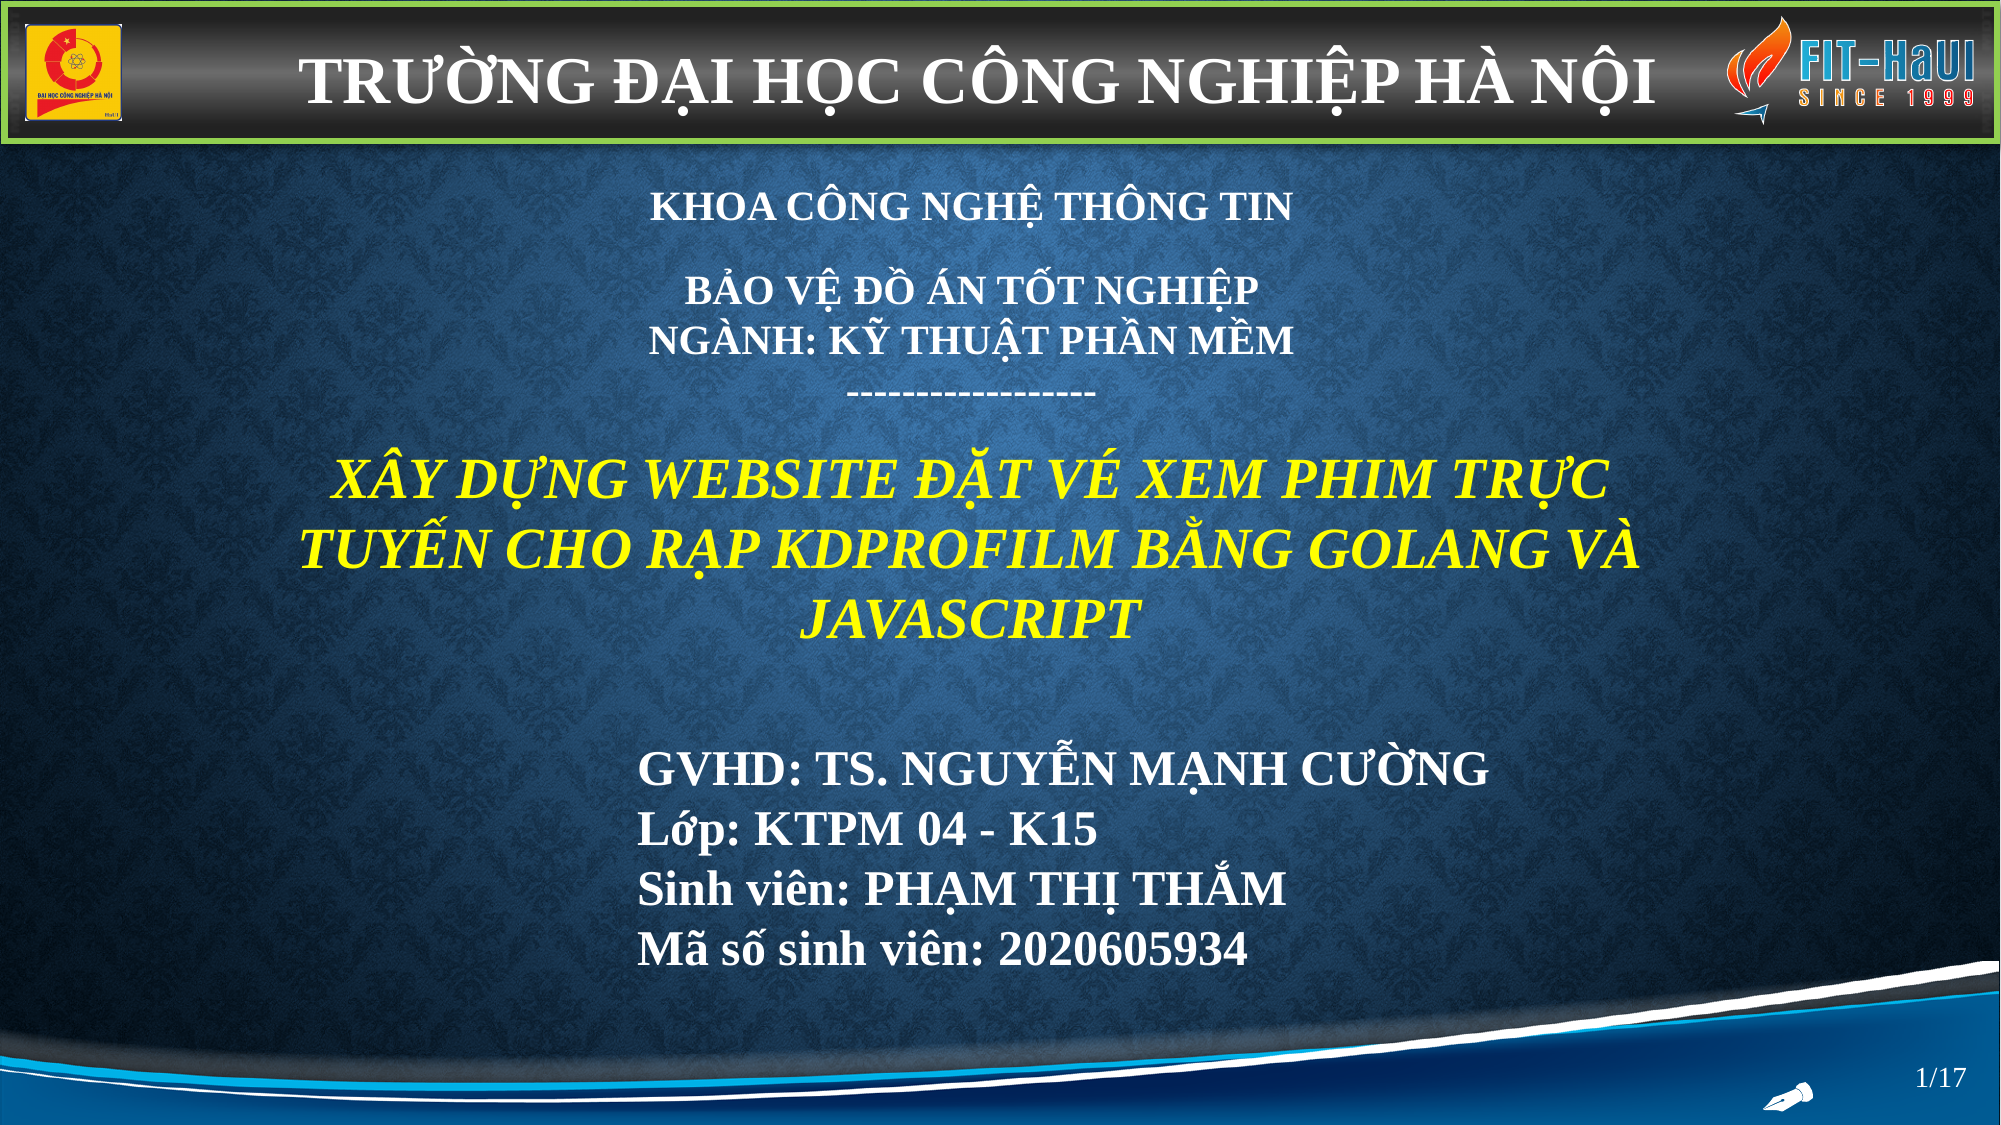

TRƯỜNG ĐẠI HỌC CÔNG NGHIỆP HÀ NỘI
KHOA CÔNG NGHỆ THÔNG TIN
BẢO VỆ ĐỒ ÁN TỐT NGHIỆP
NGÀNH: KỸ THUẬT PHẦN MỀM
------------------
XÂY DỰNG WEBSITE ĐẶT VÉ XEM PHIM TRỰC TUYẾN CHO RẠP KDPROFILM BẰNG GOLANG VÀ JAVASCRIPT
GVHD: TS. NGUYỄN MẠNH CƯỜNG
Lớp: KTPM 04 - K15
Sinh viên: PHẠM THỊ THẮM
Mã số sinh viên: 2020605934
1/17